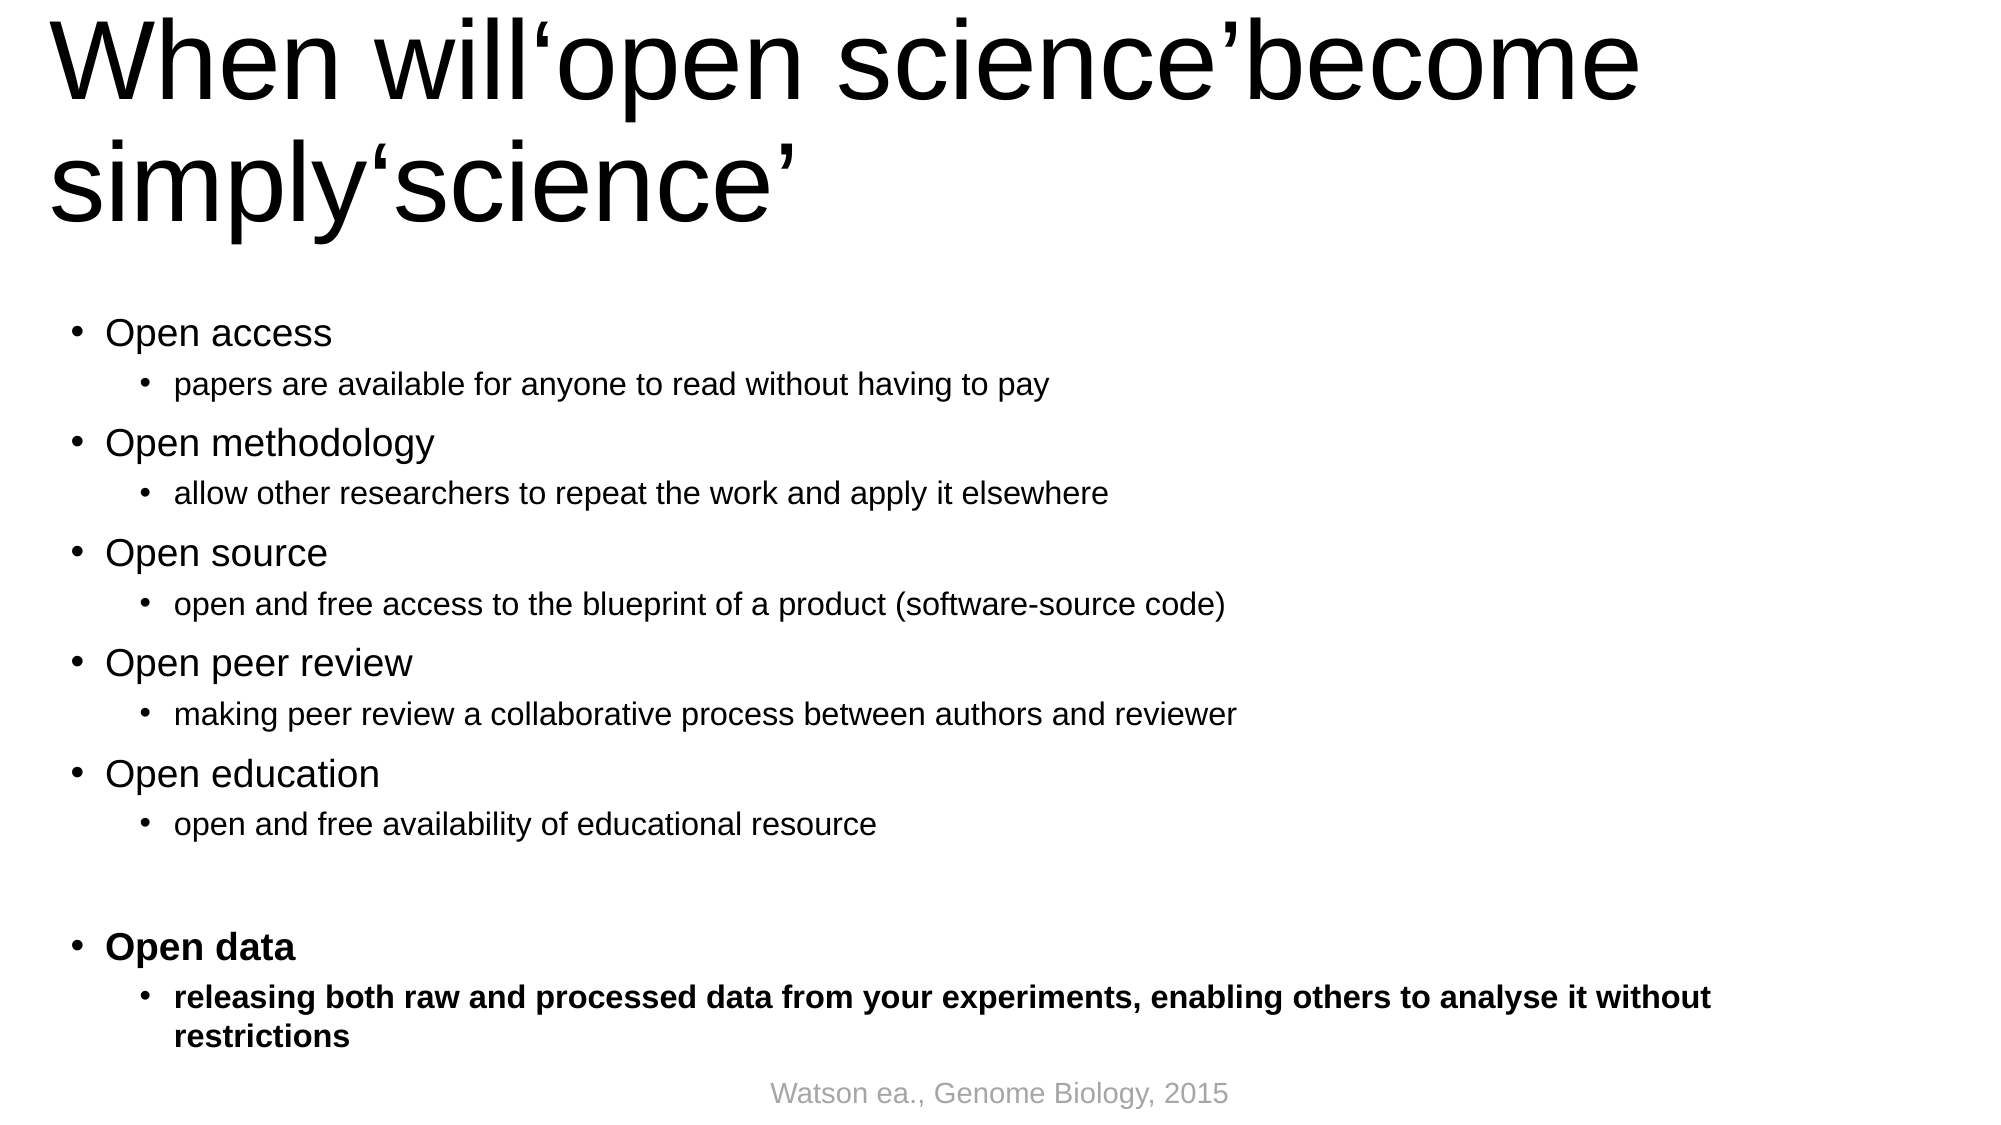

# When will‘open science’become simply‘science’
Open access
papers are available for anyone to read without having to pay
Open methodology
allow other researchers to repeat the work and apply it elsewhere
Open source
open and free access to the blueprint of a product (software-source code)
Open peer review
making peer review a collaborative process between authors and reviewer
Open education
open and free availability of educational resource

Open data
releasing both raw and processed data from your experiments, enabling others to analyse it without restrictions

Watson ea., Genome Biology, 2015